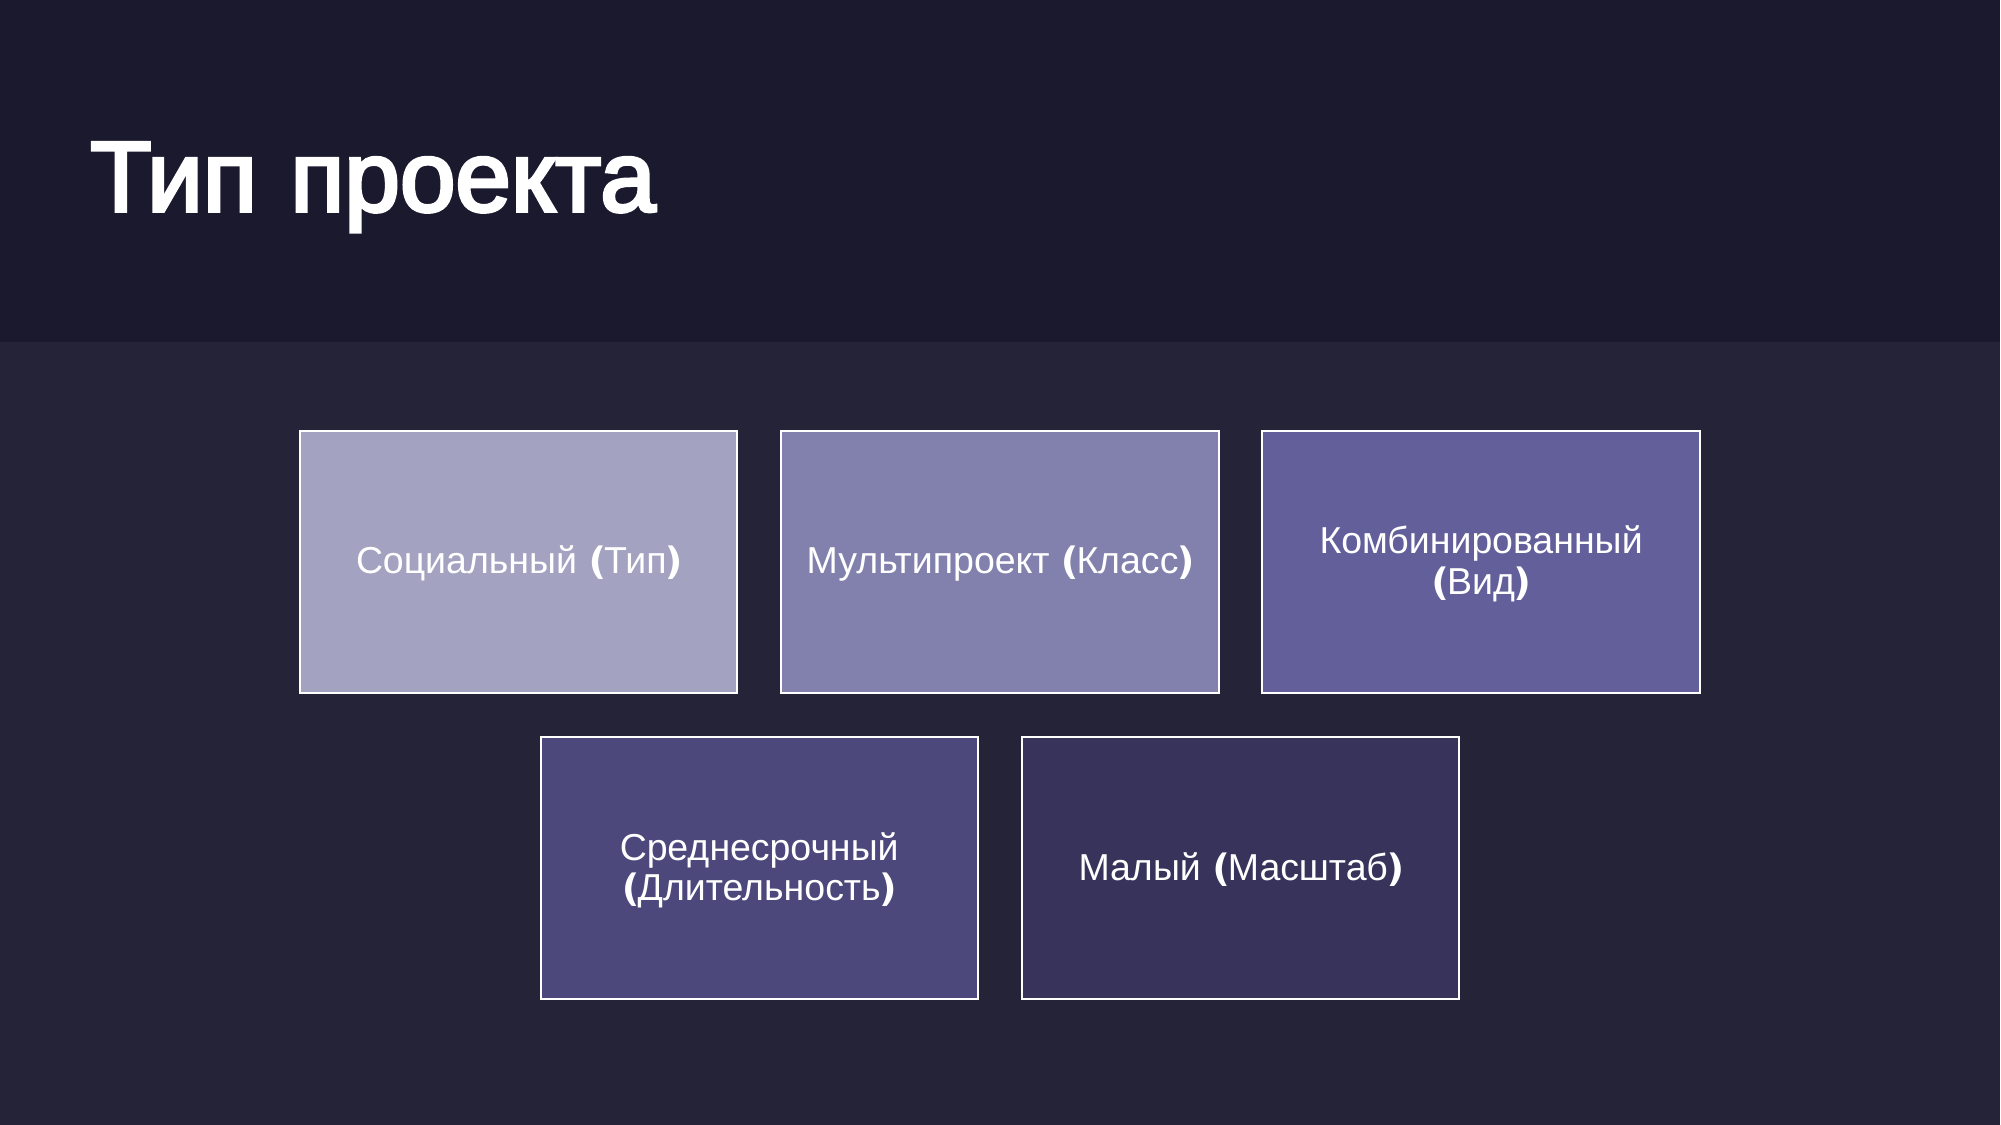

# Тип проекта

Социальный (Тип)
Мультипроект (Класс)
Комбинированный (Вид)
Среднесрочный (Длительность)
Малый (Масштаб)